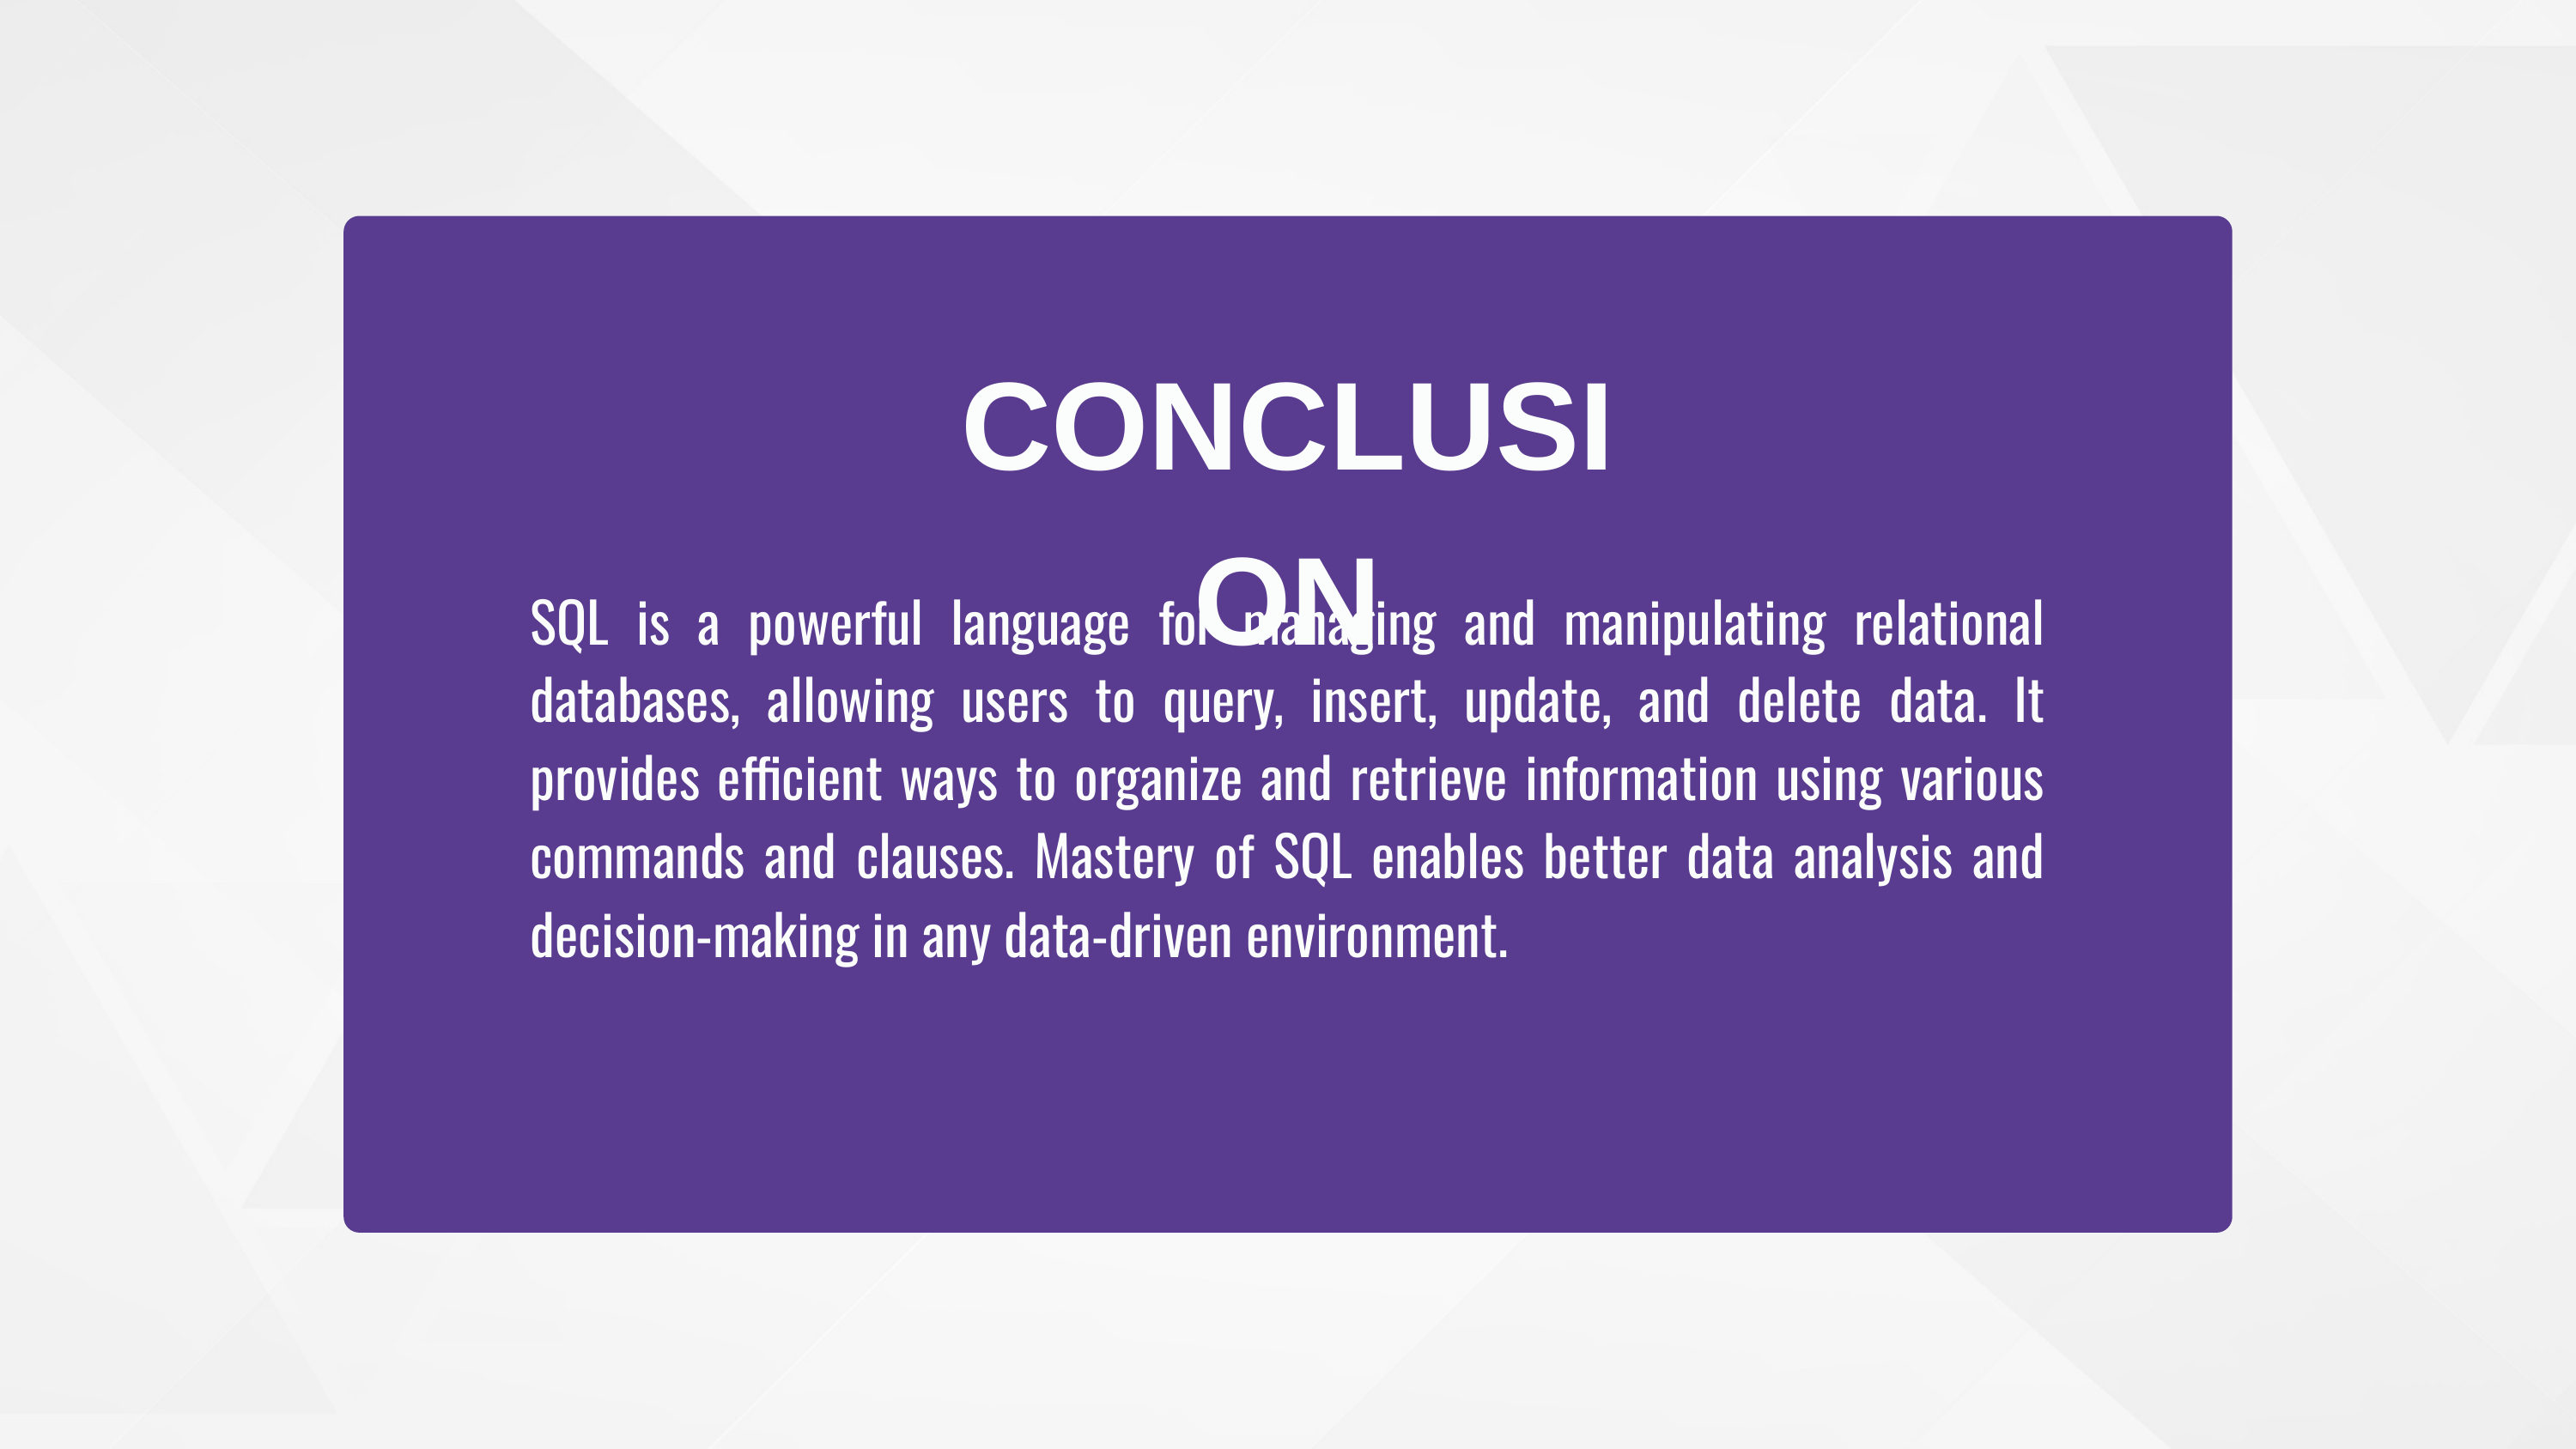

CONCLUSION
SQL is a powerful language for managing and manipulating relational databases, allowing users to query, insert, update, and delete data. It provides efficient ways to organize and retrieve information using various commands and clauses. Mastery of SQL enables better data analysis and decision-making in any data-driven environment.